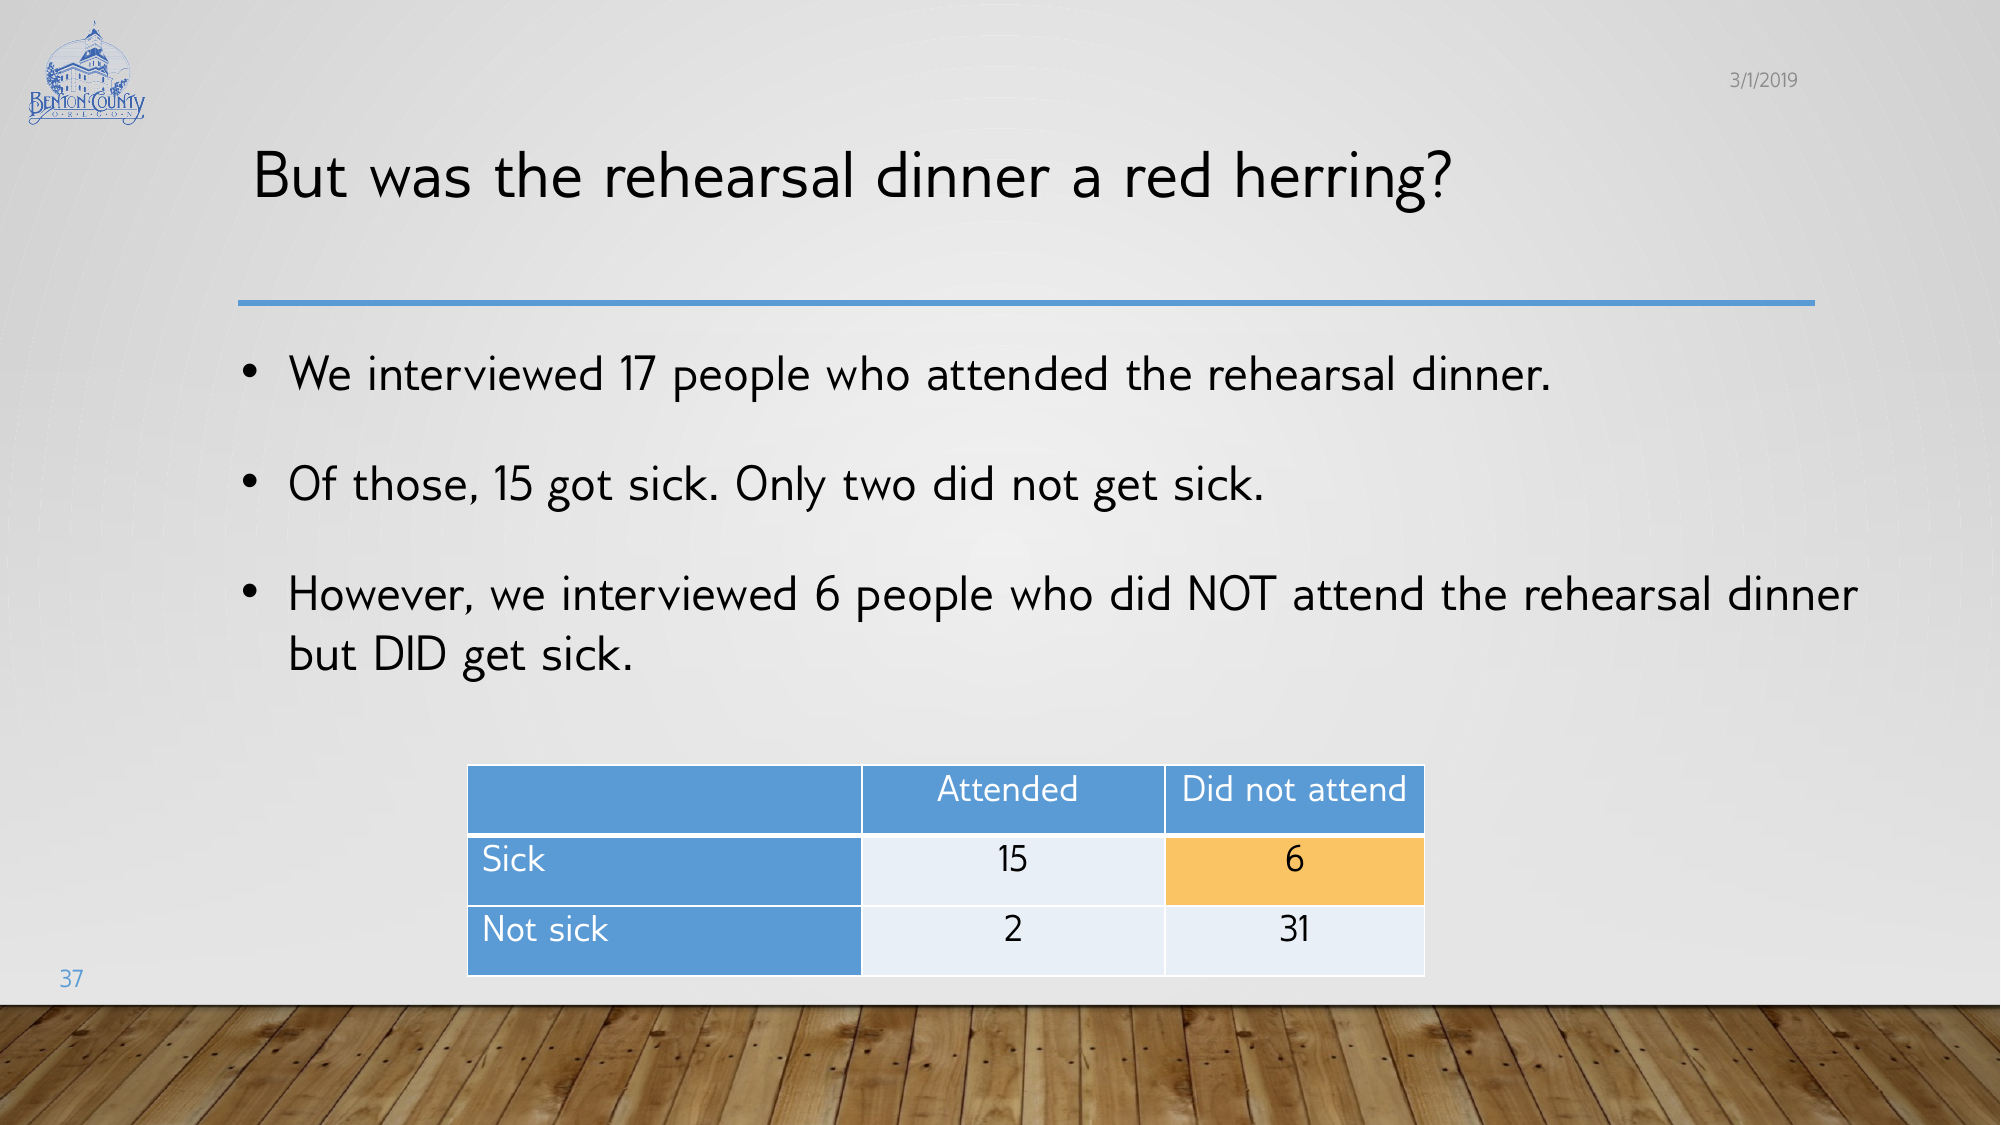

3/1/2019
# But was the rehearsal dinner a red herring?
We interviewed 17 people who attended the rehearsal dinner.
Of those, 15 got sick. Only two did not get sick.
However, we interviewed 6 people who did NOT attend the rehearsal dinner but DID get sick.
|  | Attended | Did not attend |
| --- | --- | --- |
| Sick | 15 | 6 |
| Not sick | 2 | 31 |
37